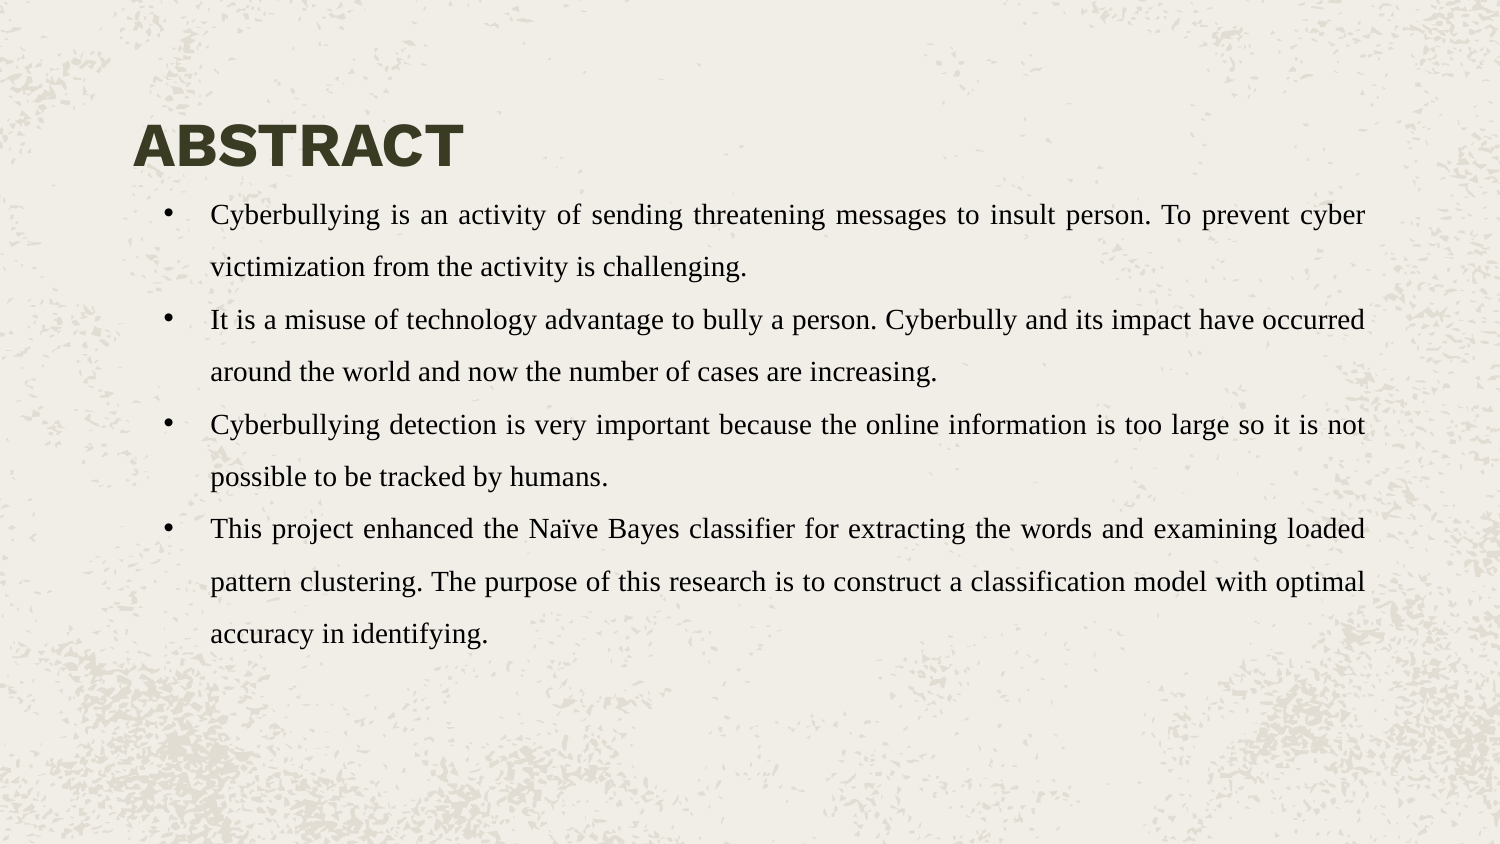

# ABSTRACT

Cyberbullying is an activity of sending threatening messages to insult person. To prevent cyber victimization from the activity is challenging.
It is a misuse of technology advantage to bully a person. Cyberbully and its impact have occurred around the world and now the number of cases are increasing.
Cyberbullying detection is very important because the online information is too large so it is not possible to be tracked by humans.
This project enhanced the Naïve Bayes classifier for extracting the words and examining loaded pattern clustering. The purpose of this research is to construct a classification model with optimal accuracy in identifying.